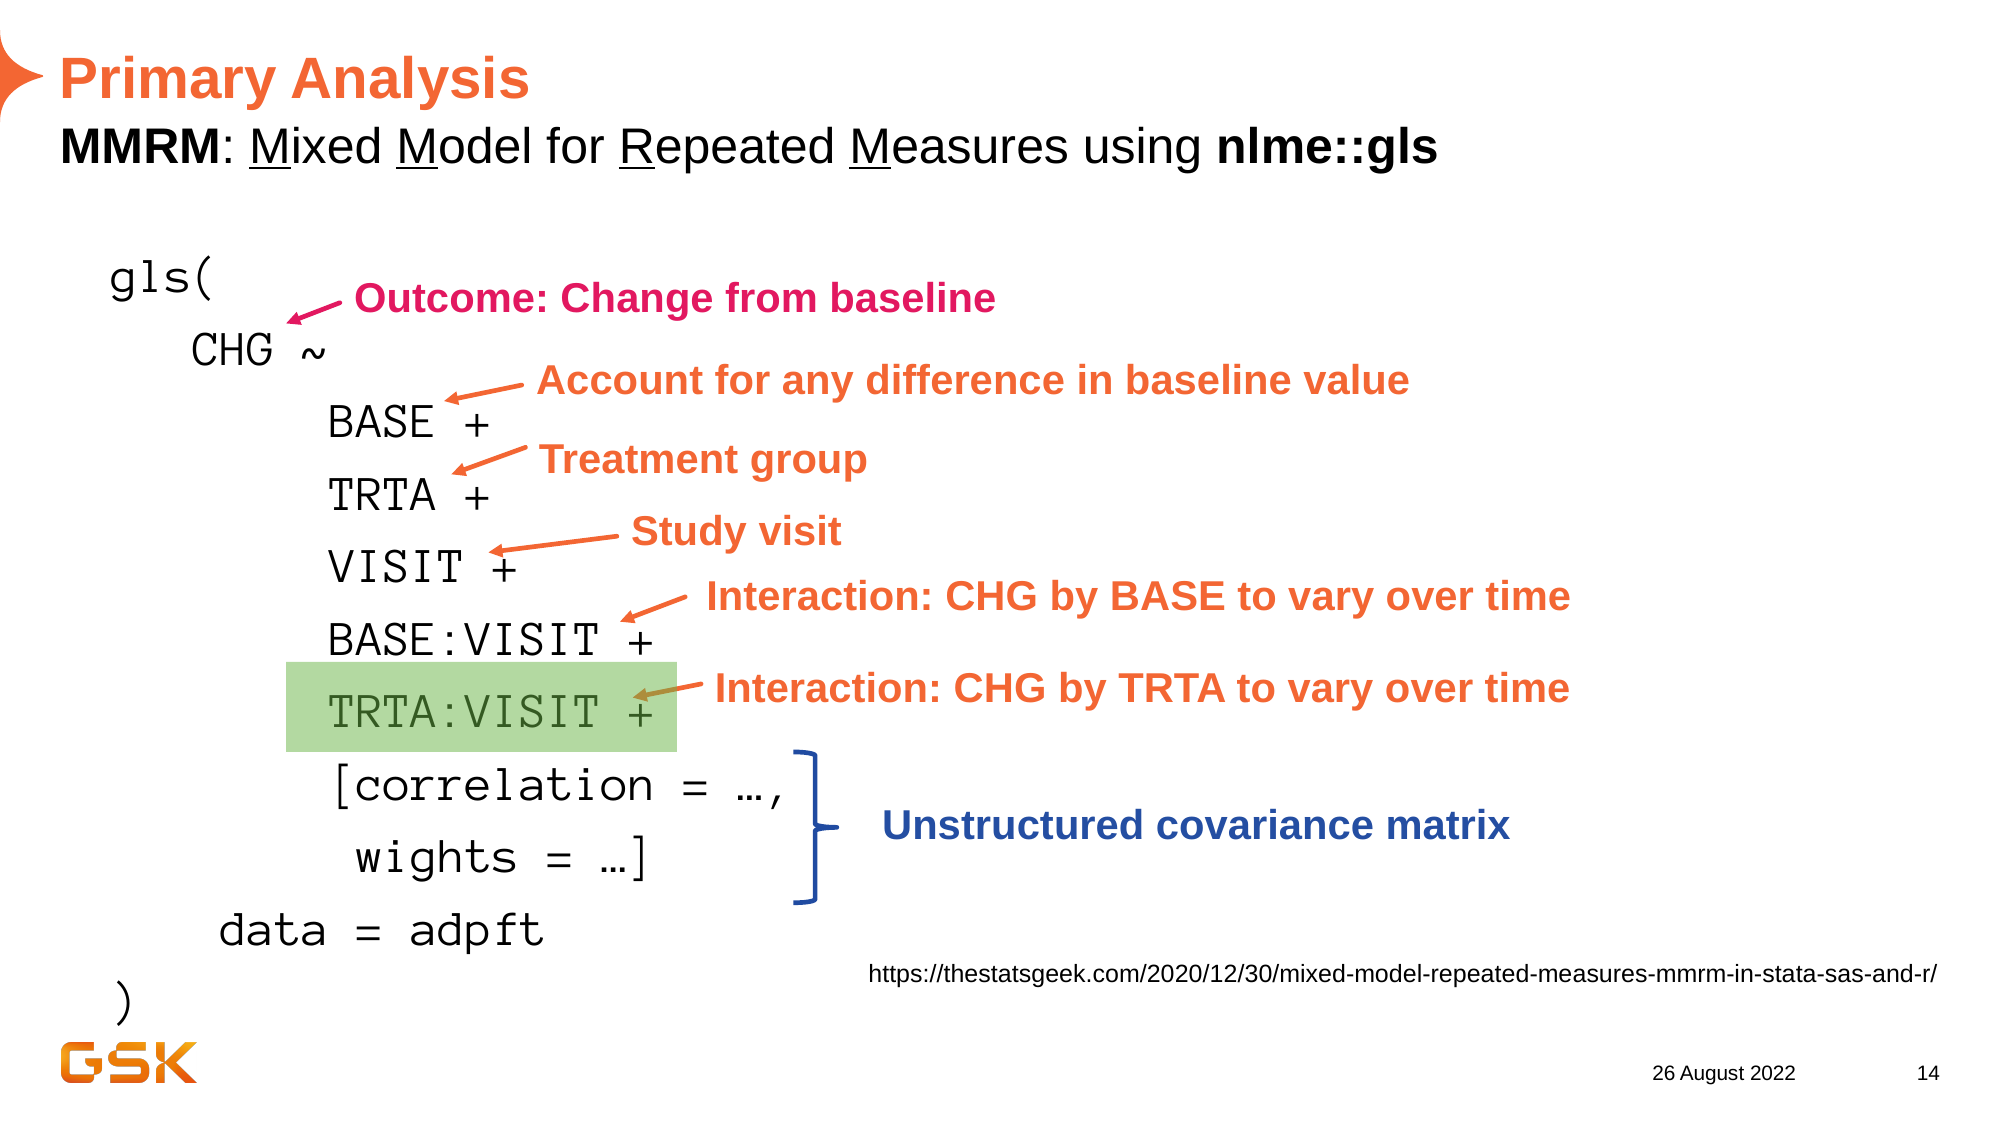

# Primary Analysis
MMRM: Mixed Model for Repeated Measures using nlme::gls

gls(
   CHG ~
        BASE +
        TRTA +
        VISIT +
        BASE:VISIT +
        TRTA:VISIT +
        [correlation = …,
         wights = …]
    data = adpft
)

 Outcome: Change from baseline
 Account for any difference in baseline value
 Treatment group
 Study visit
Interaction: CHG by BASE to vary over time
Interaction: CHG by TRTA to vary over time

Unstructured covariance matrix
https://thestatsgeek.com/2020/12/30/mixed-model-repeated-measures-mmrm-in-stata-sas-and-r/
26 August 2022
14